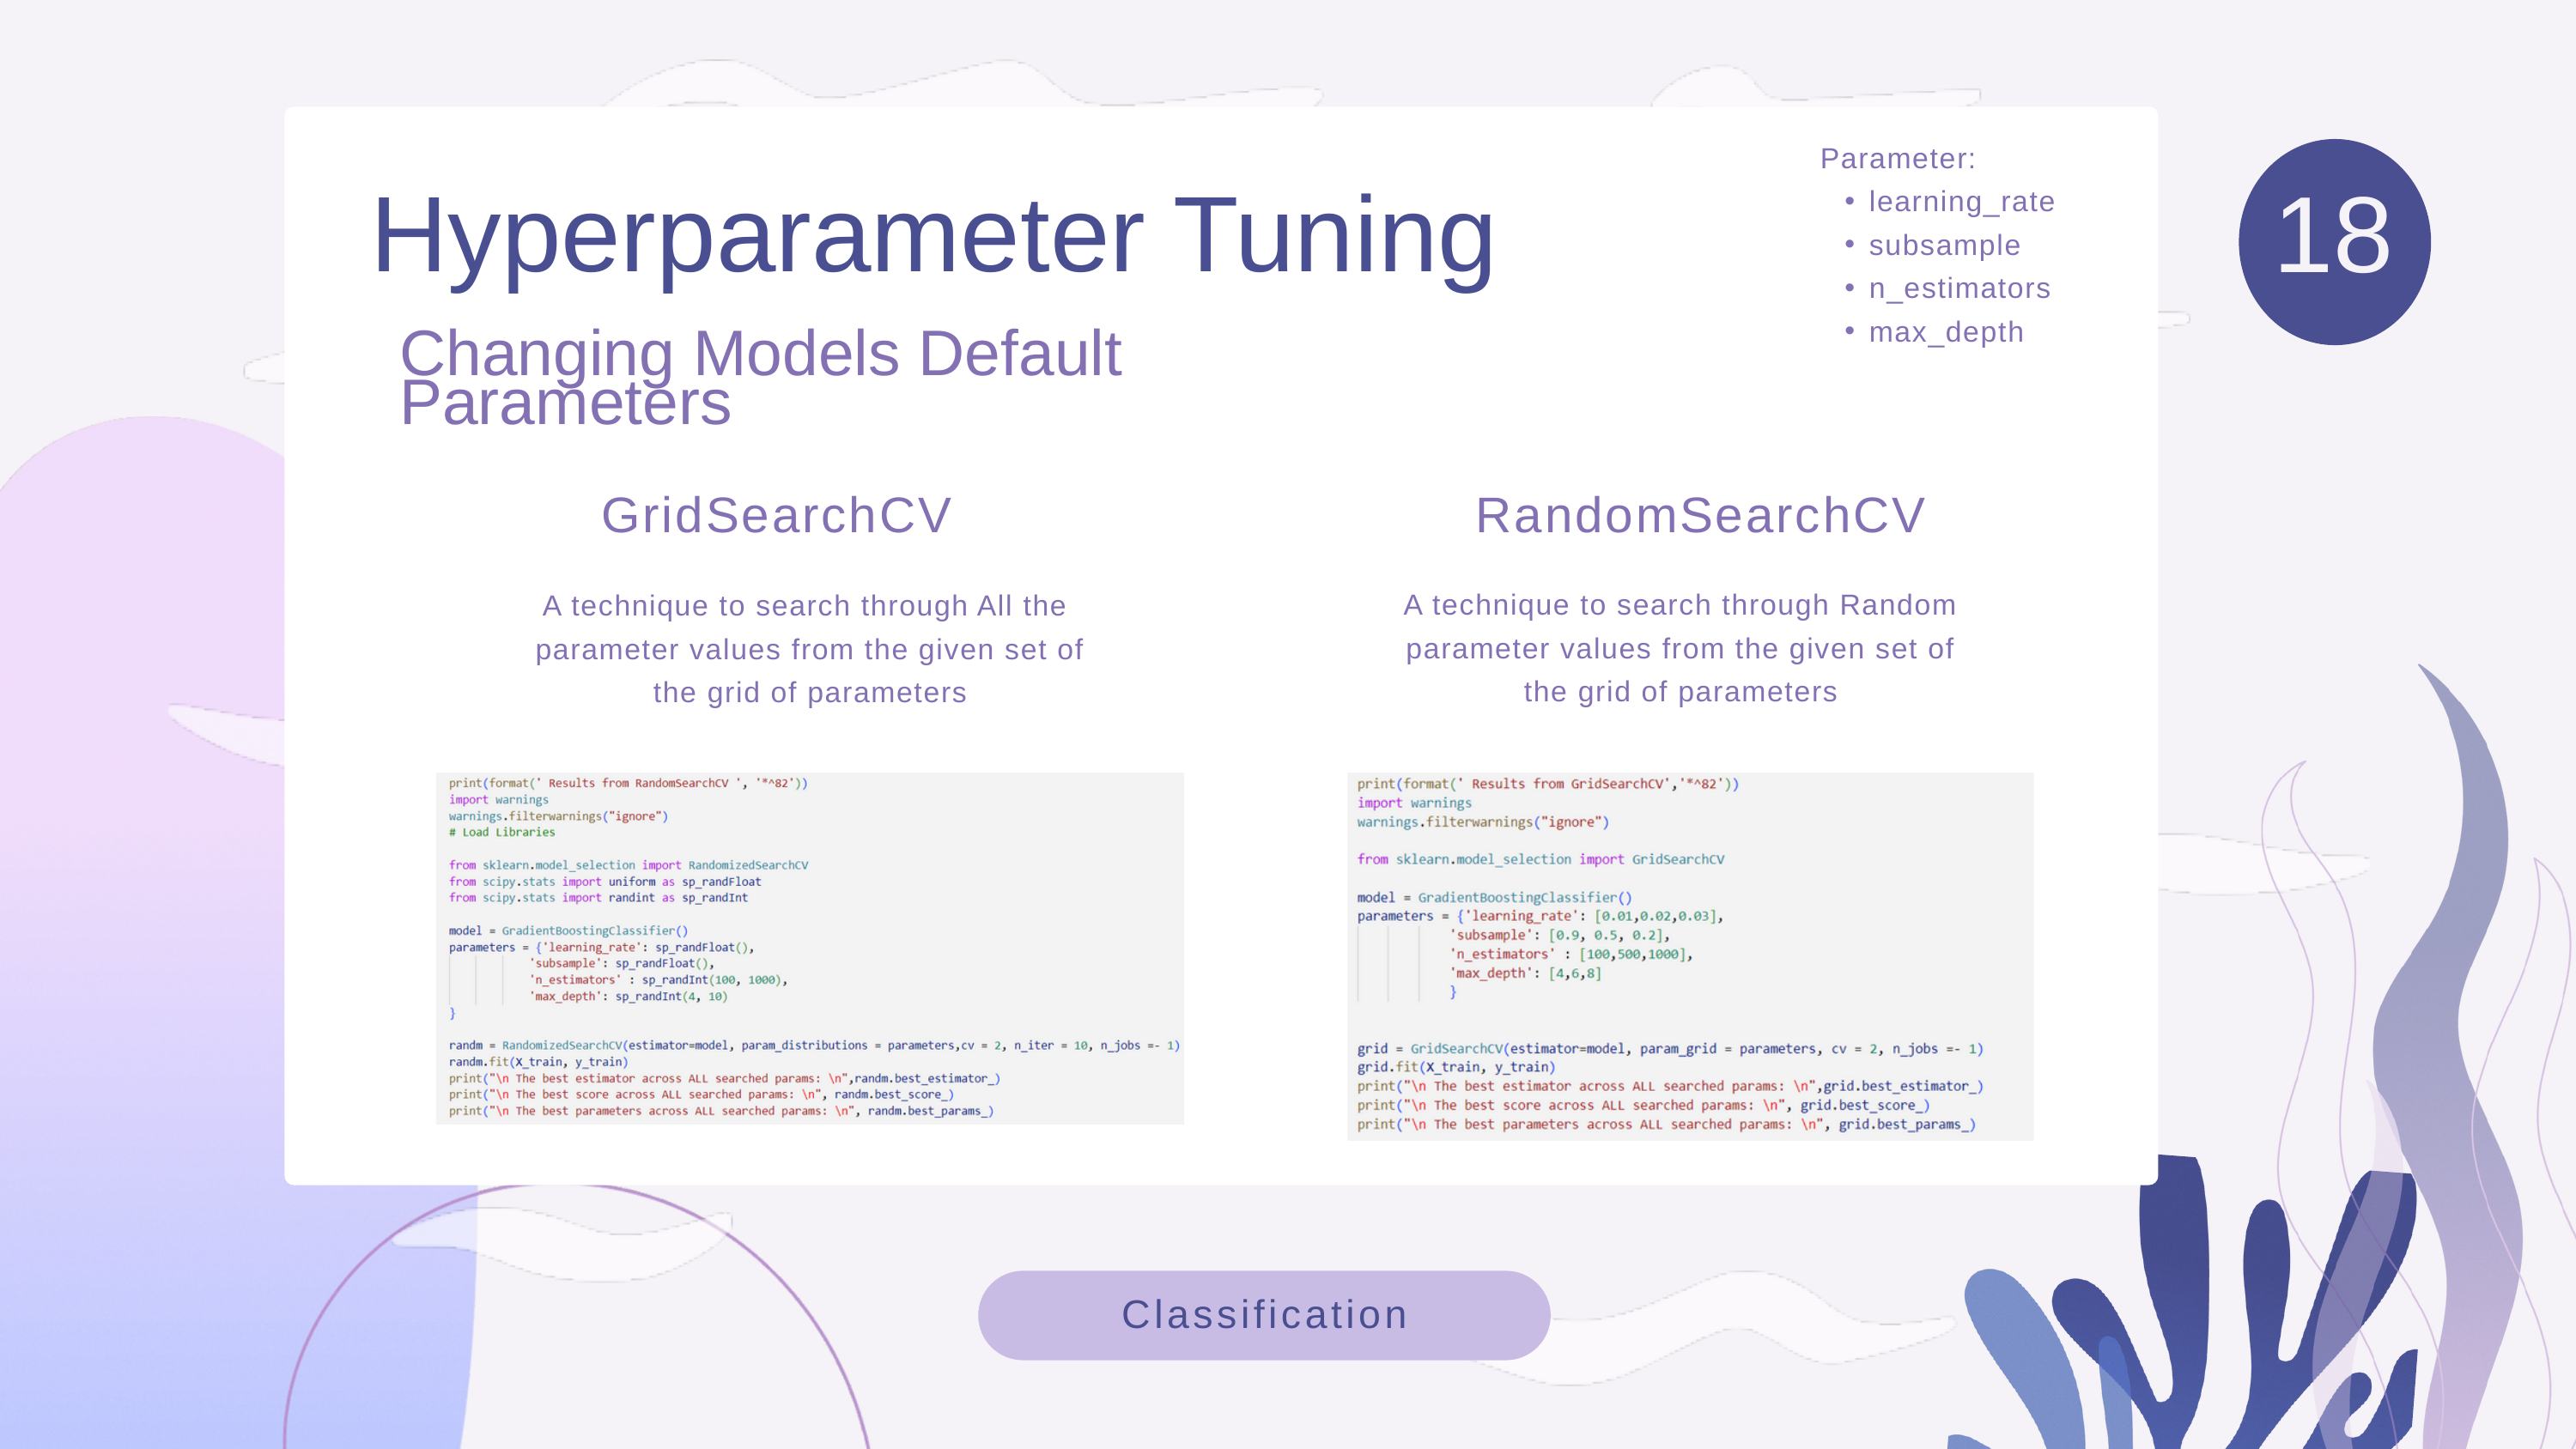

Parameter:
learning_rate
subsample
n_estimators
max_depth

 Hyperparameter Tuning
18.
Changing Models Default Parameters

GridSearchCV
RandomSearchCV
A technique to search through Random parameter values from the given set of the grid of parameters
A technique to search through All the  parameter values from the given set of the grid of parameters

Classification